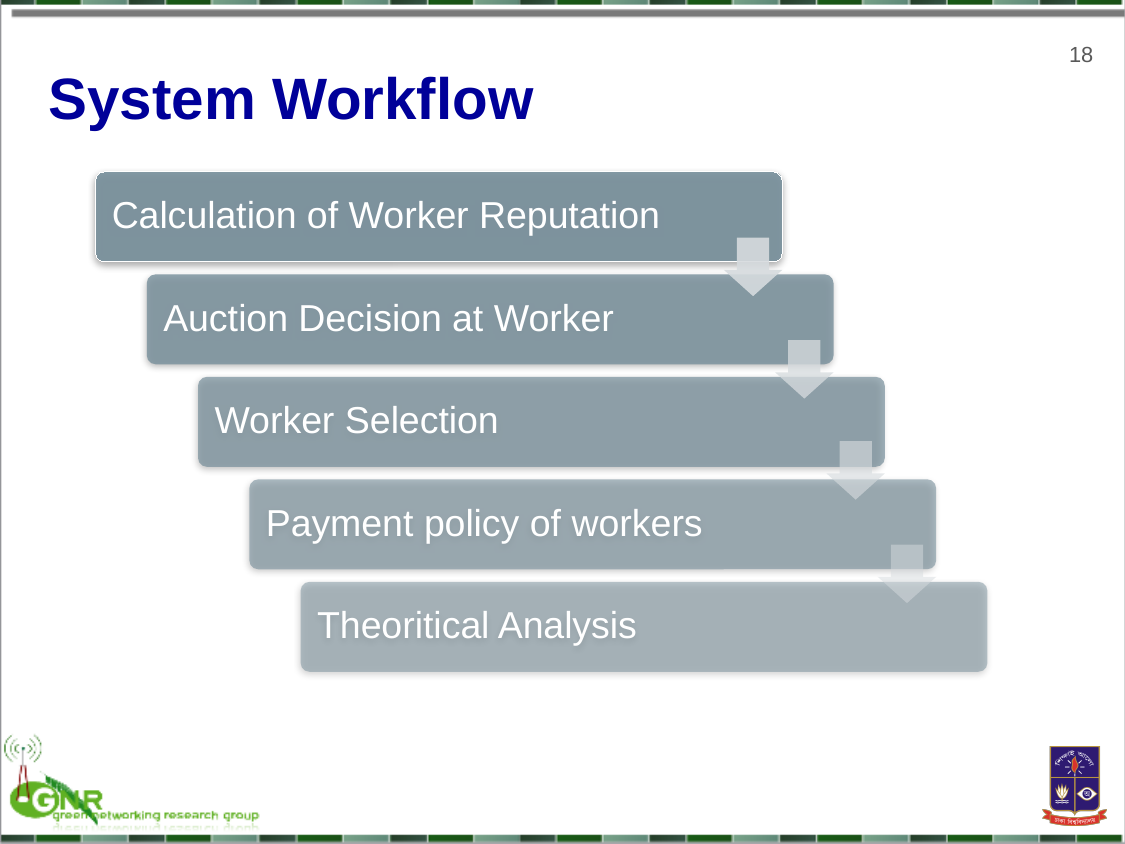

18
System Workflow

Calculation of Worker Reputation
Auction Decision at Worker
Worker Selection
Payment policy of workers
Theoritical Analysis